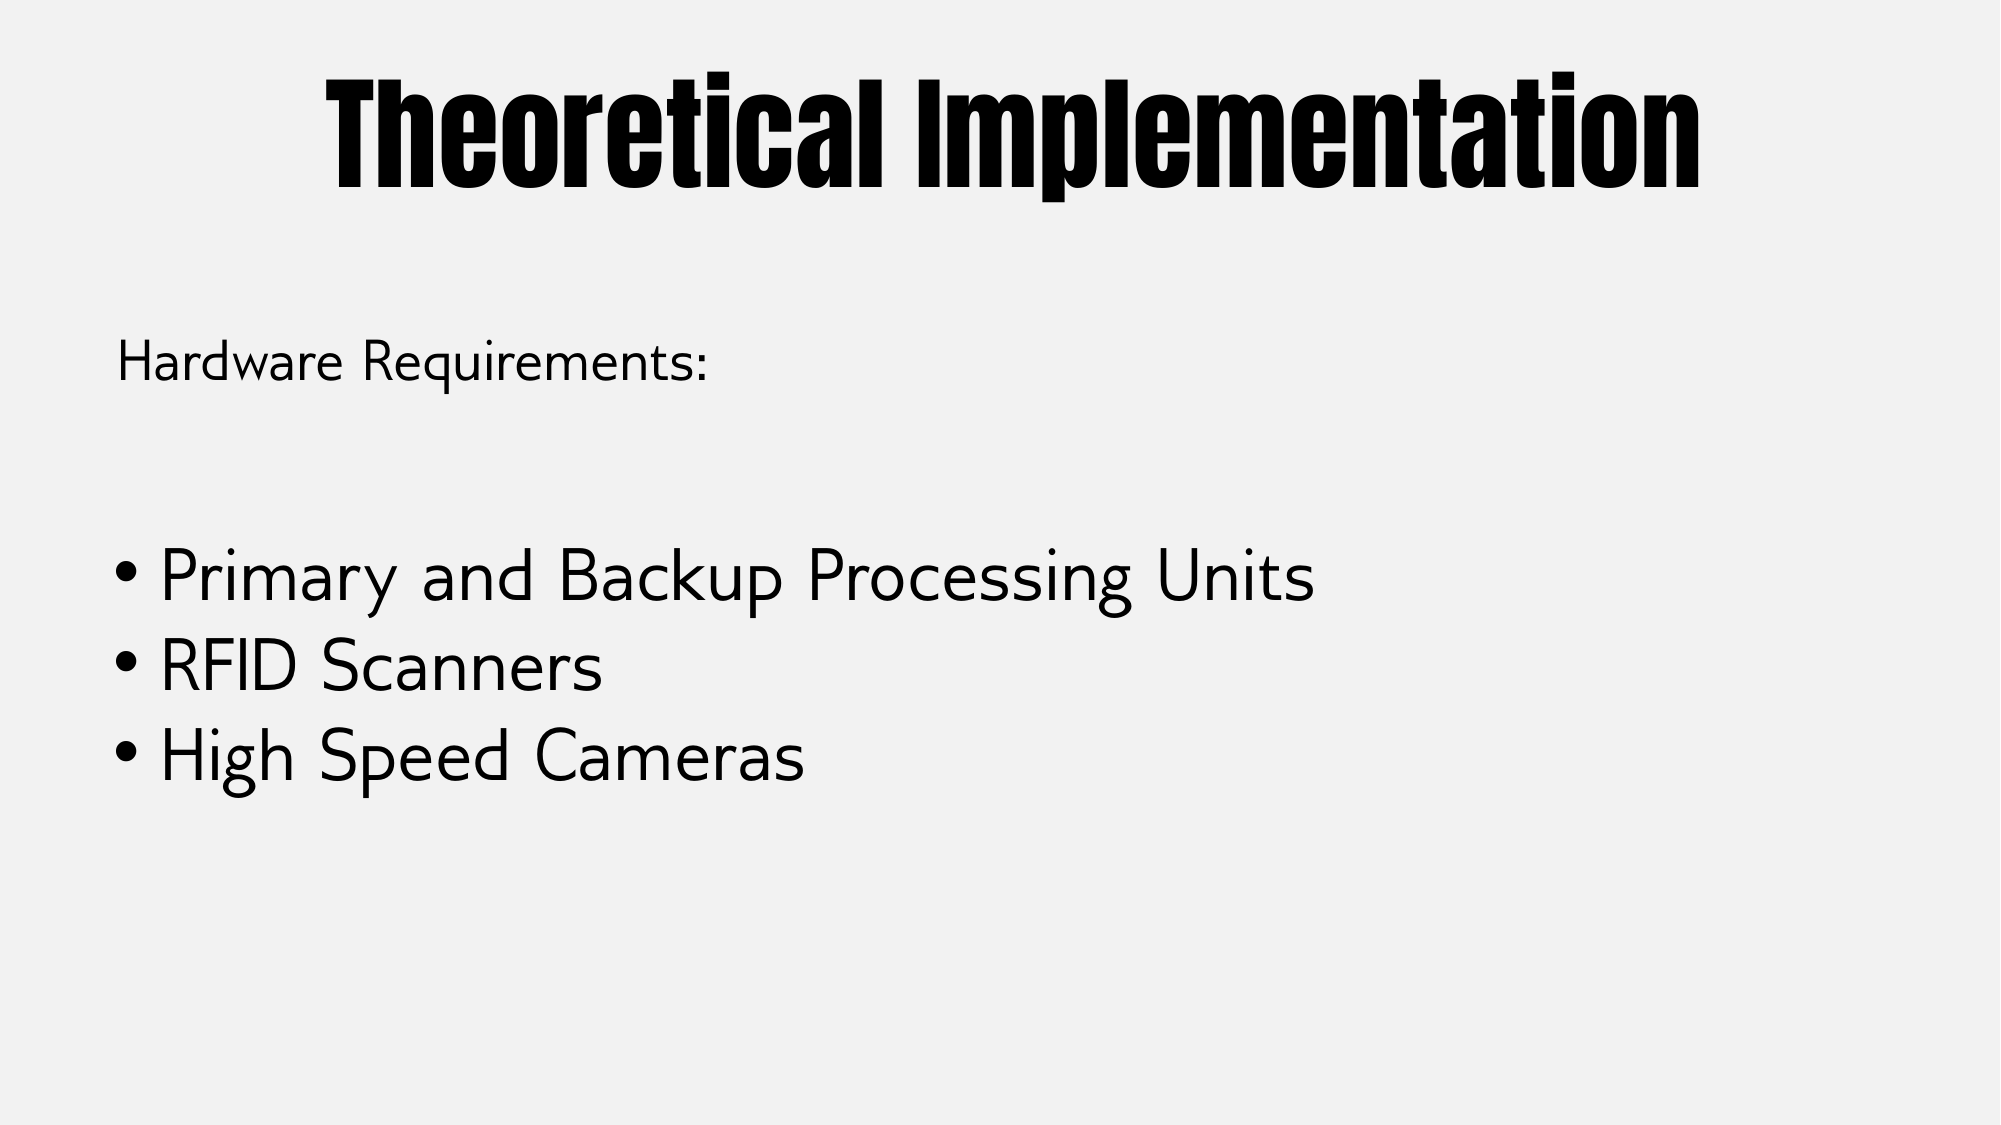

Theoretical Implementation
Hardware Requirements:
Primary and Backup Processing Units
RFID Scanners
High Speed Cameras